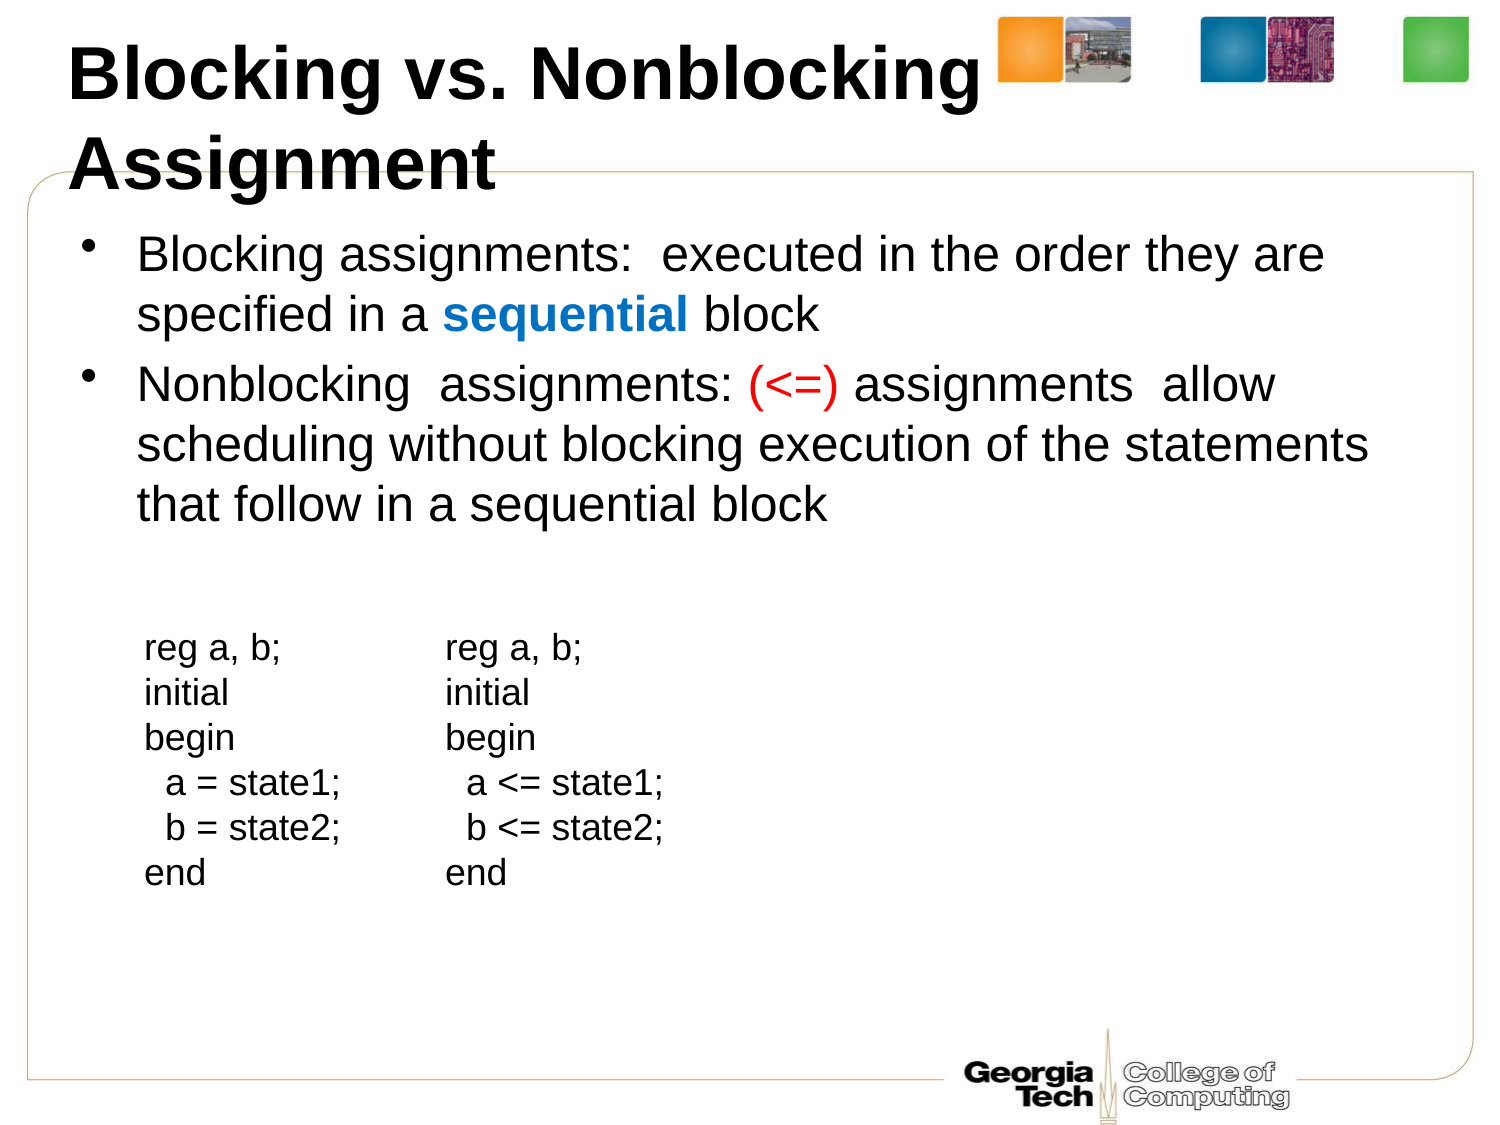

# Blocking vs. Nonblocking Assignment
Blocking assignments:  executed in the order they are specified in a sequential block
Nonblocking  assignments: (<=) assignments  allow scheduling without blocking execution of the statements that follow in a sequential block
reg a, b;
initial
begin
  a = state1;
  b = state2;
end

reg a, b;
initial
begin
  a <= state1;
  b <= state2;
end